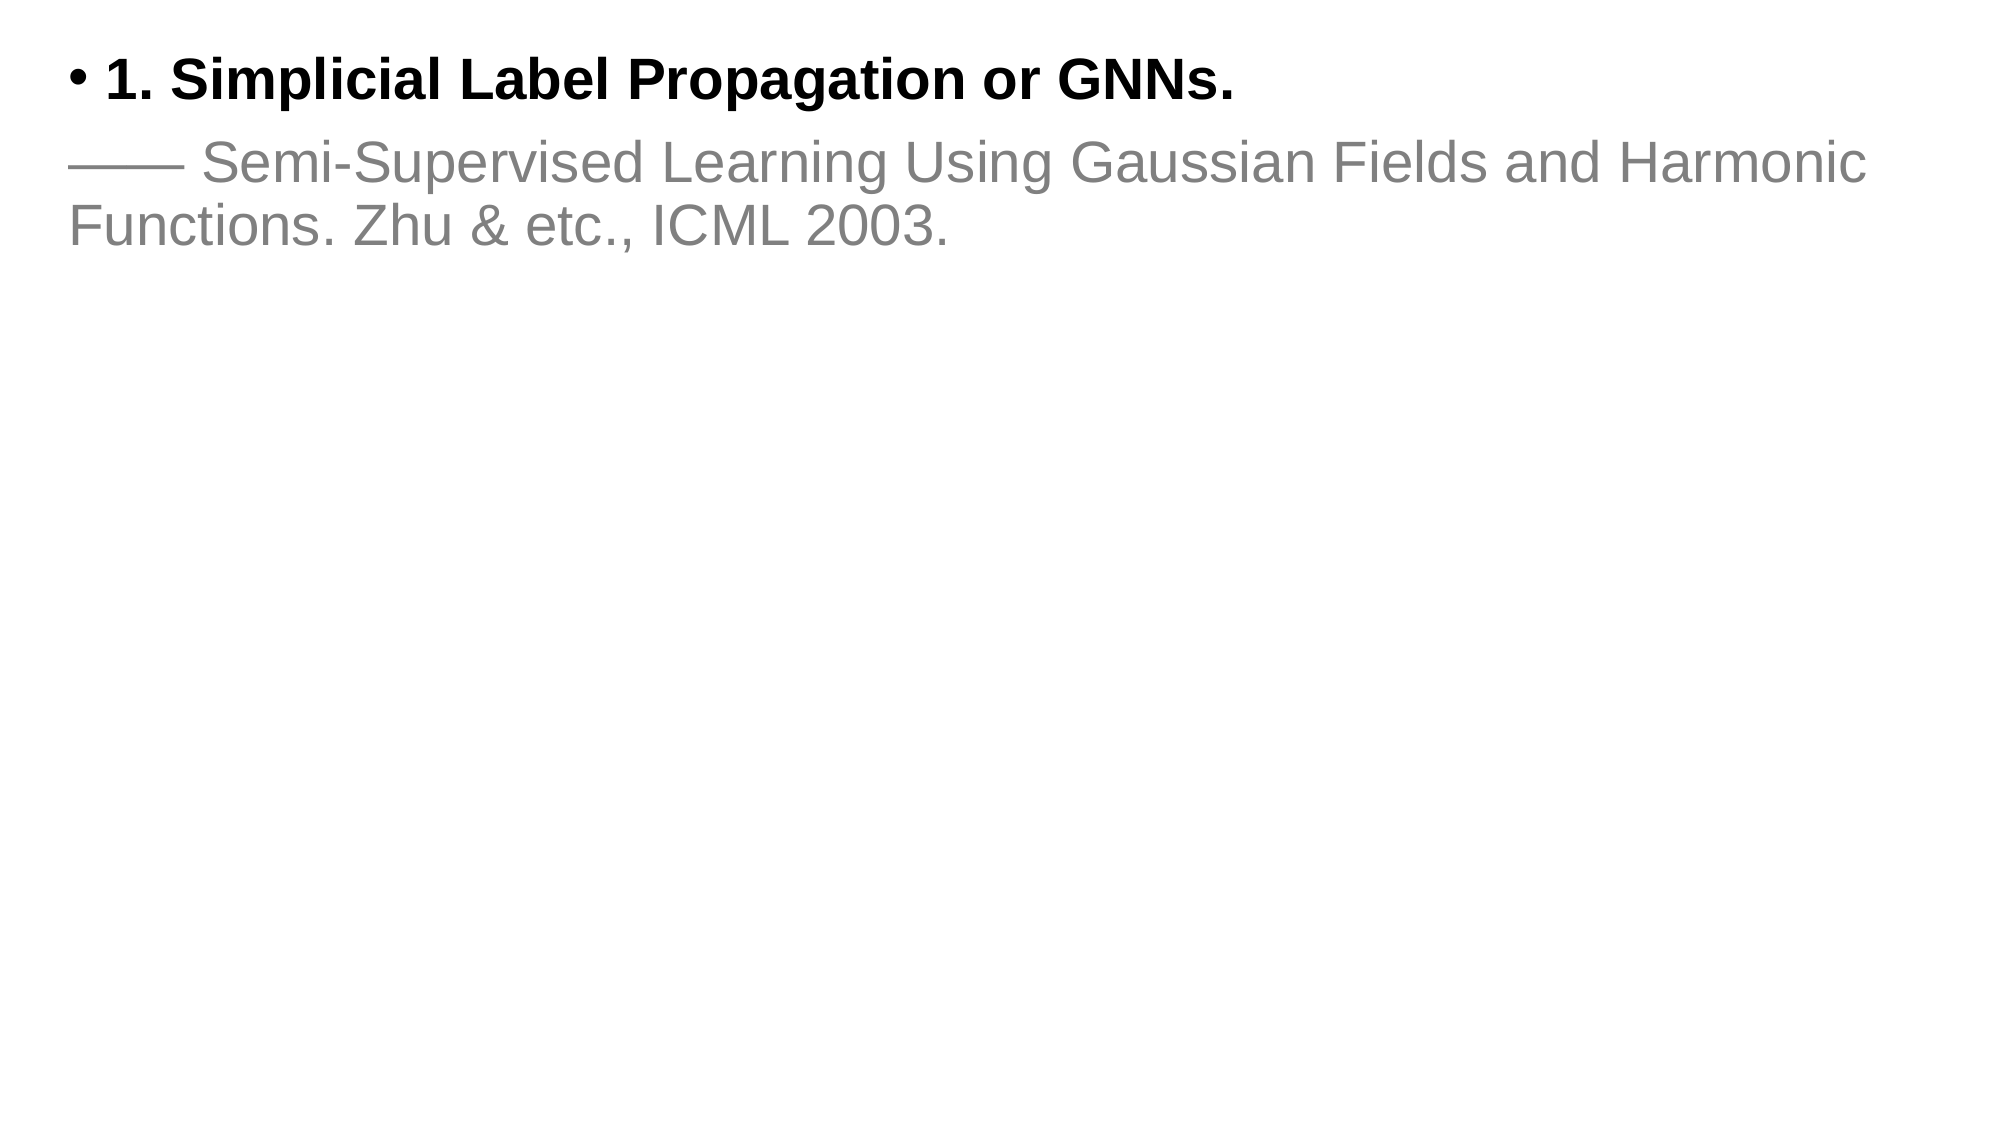

1. Simplicial Label Propagation or GNNs.
—— Semi-Supervised Learning Using Gaussian Fields and Harmonic Functions. Zhu & etc., ICML 2003.